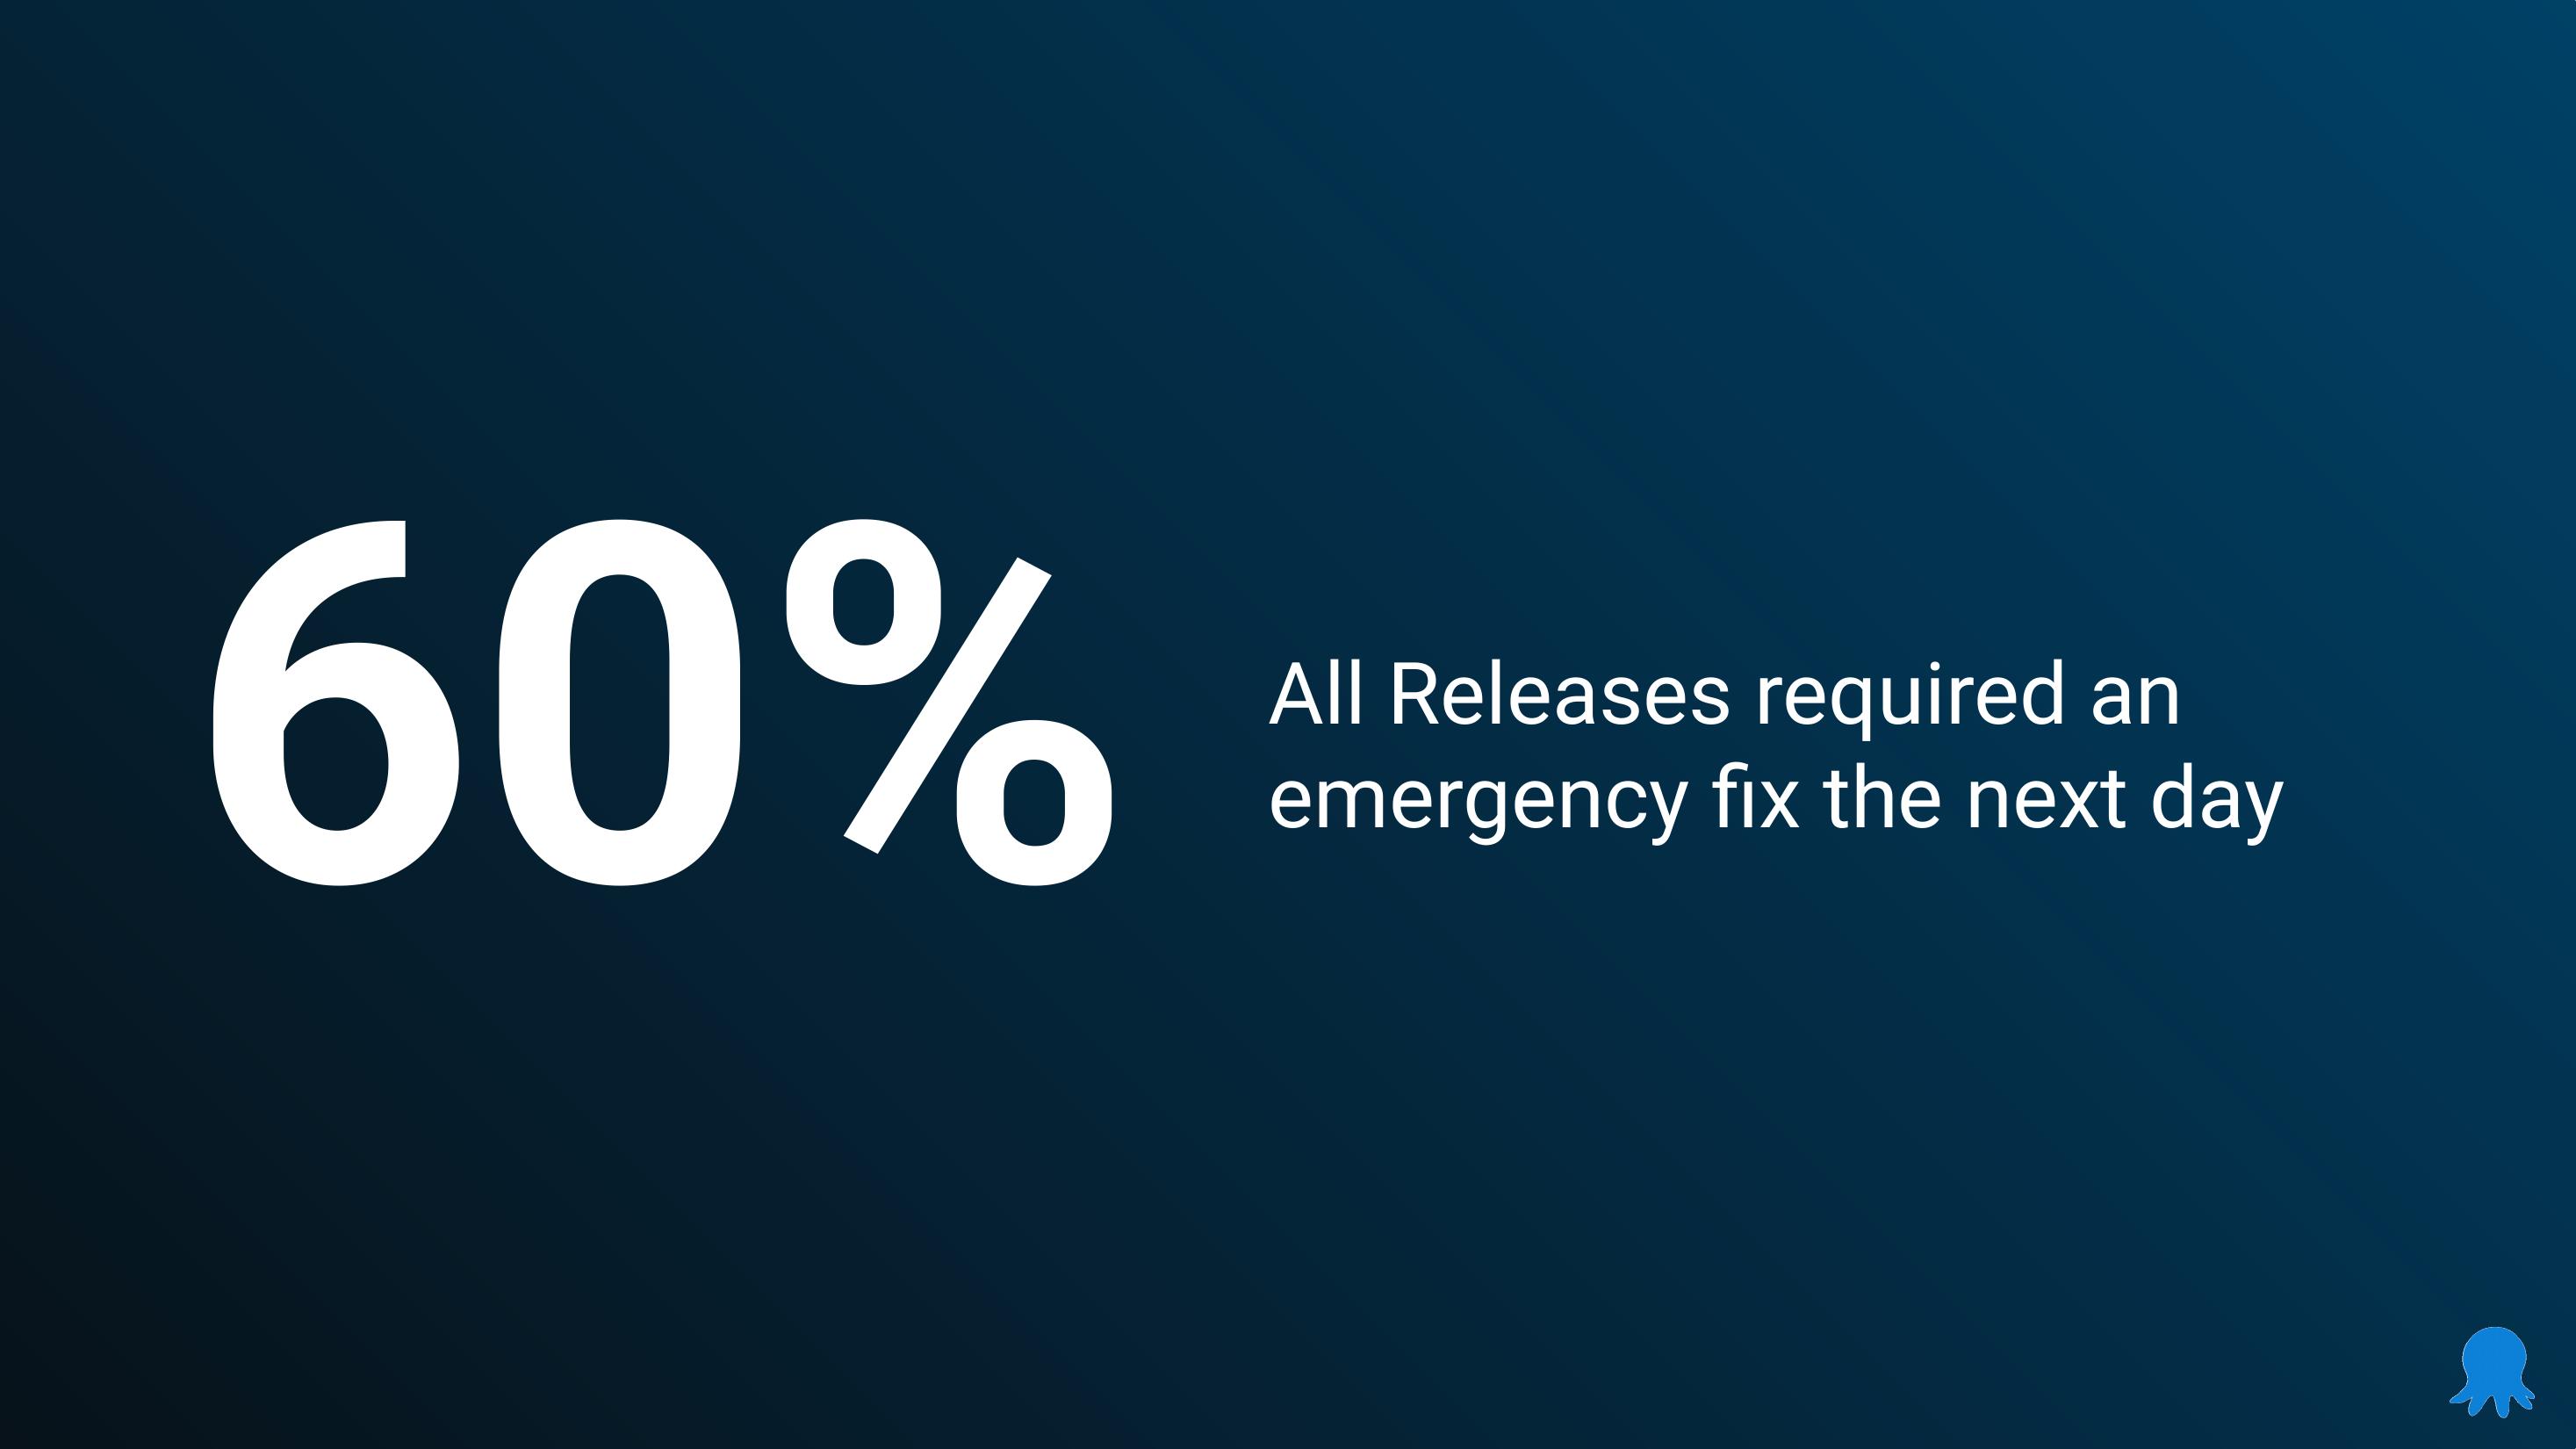

# 60%

All Releases required an emergency fix the next day